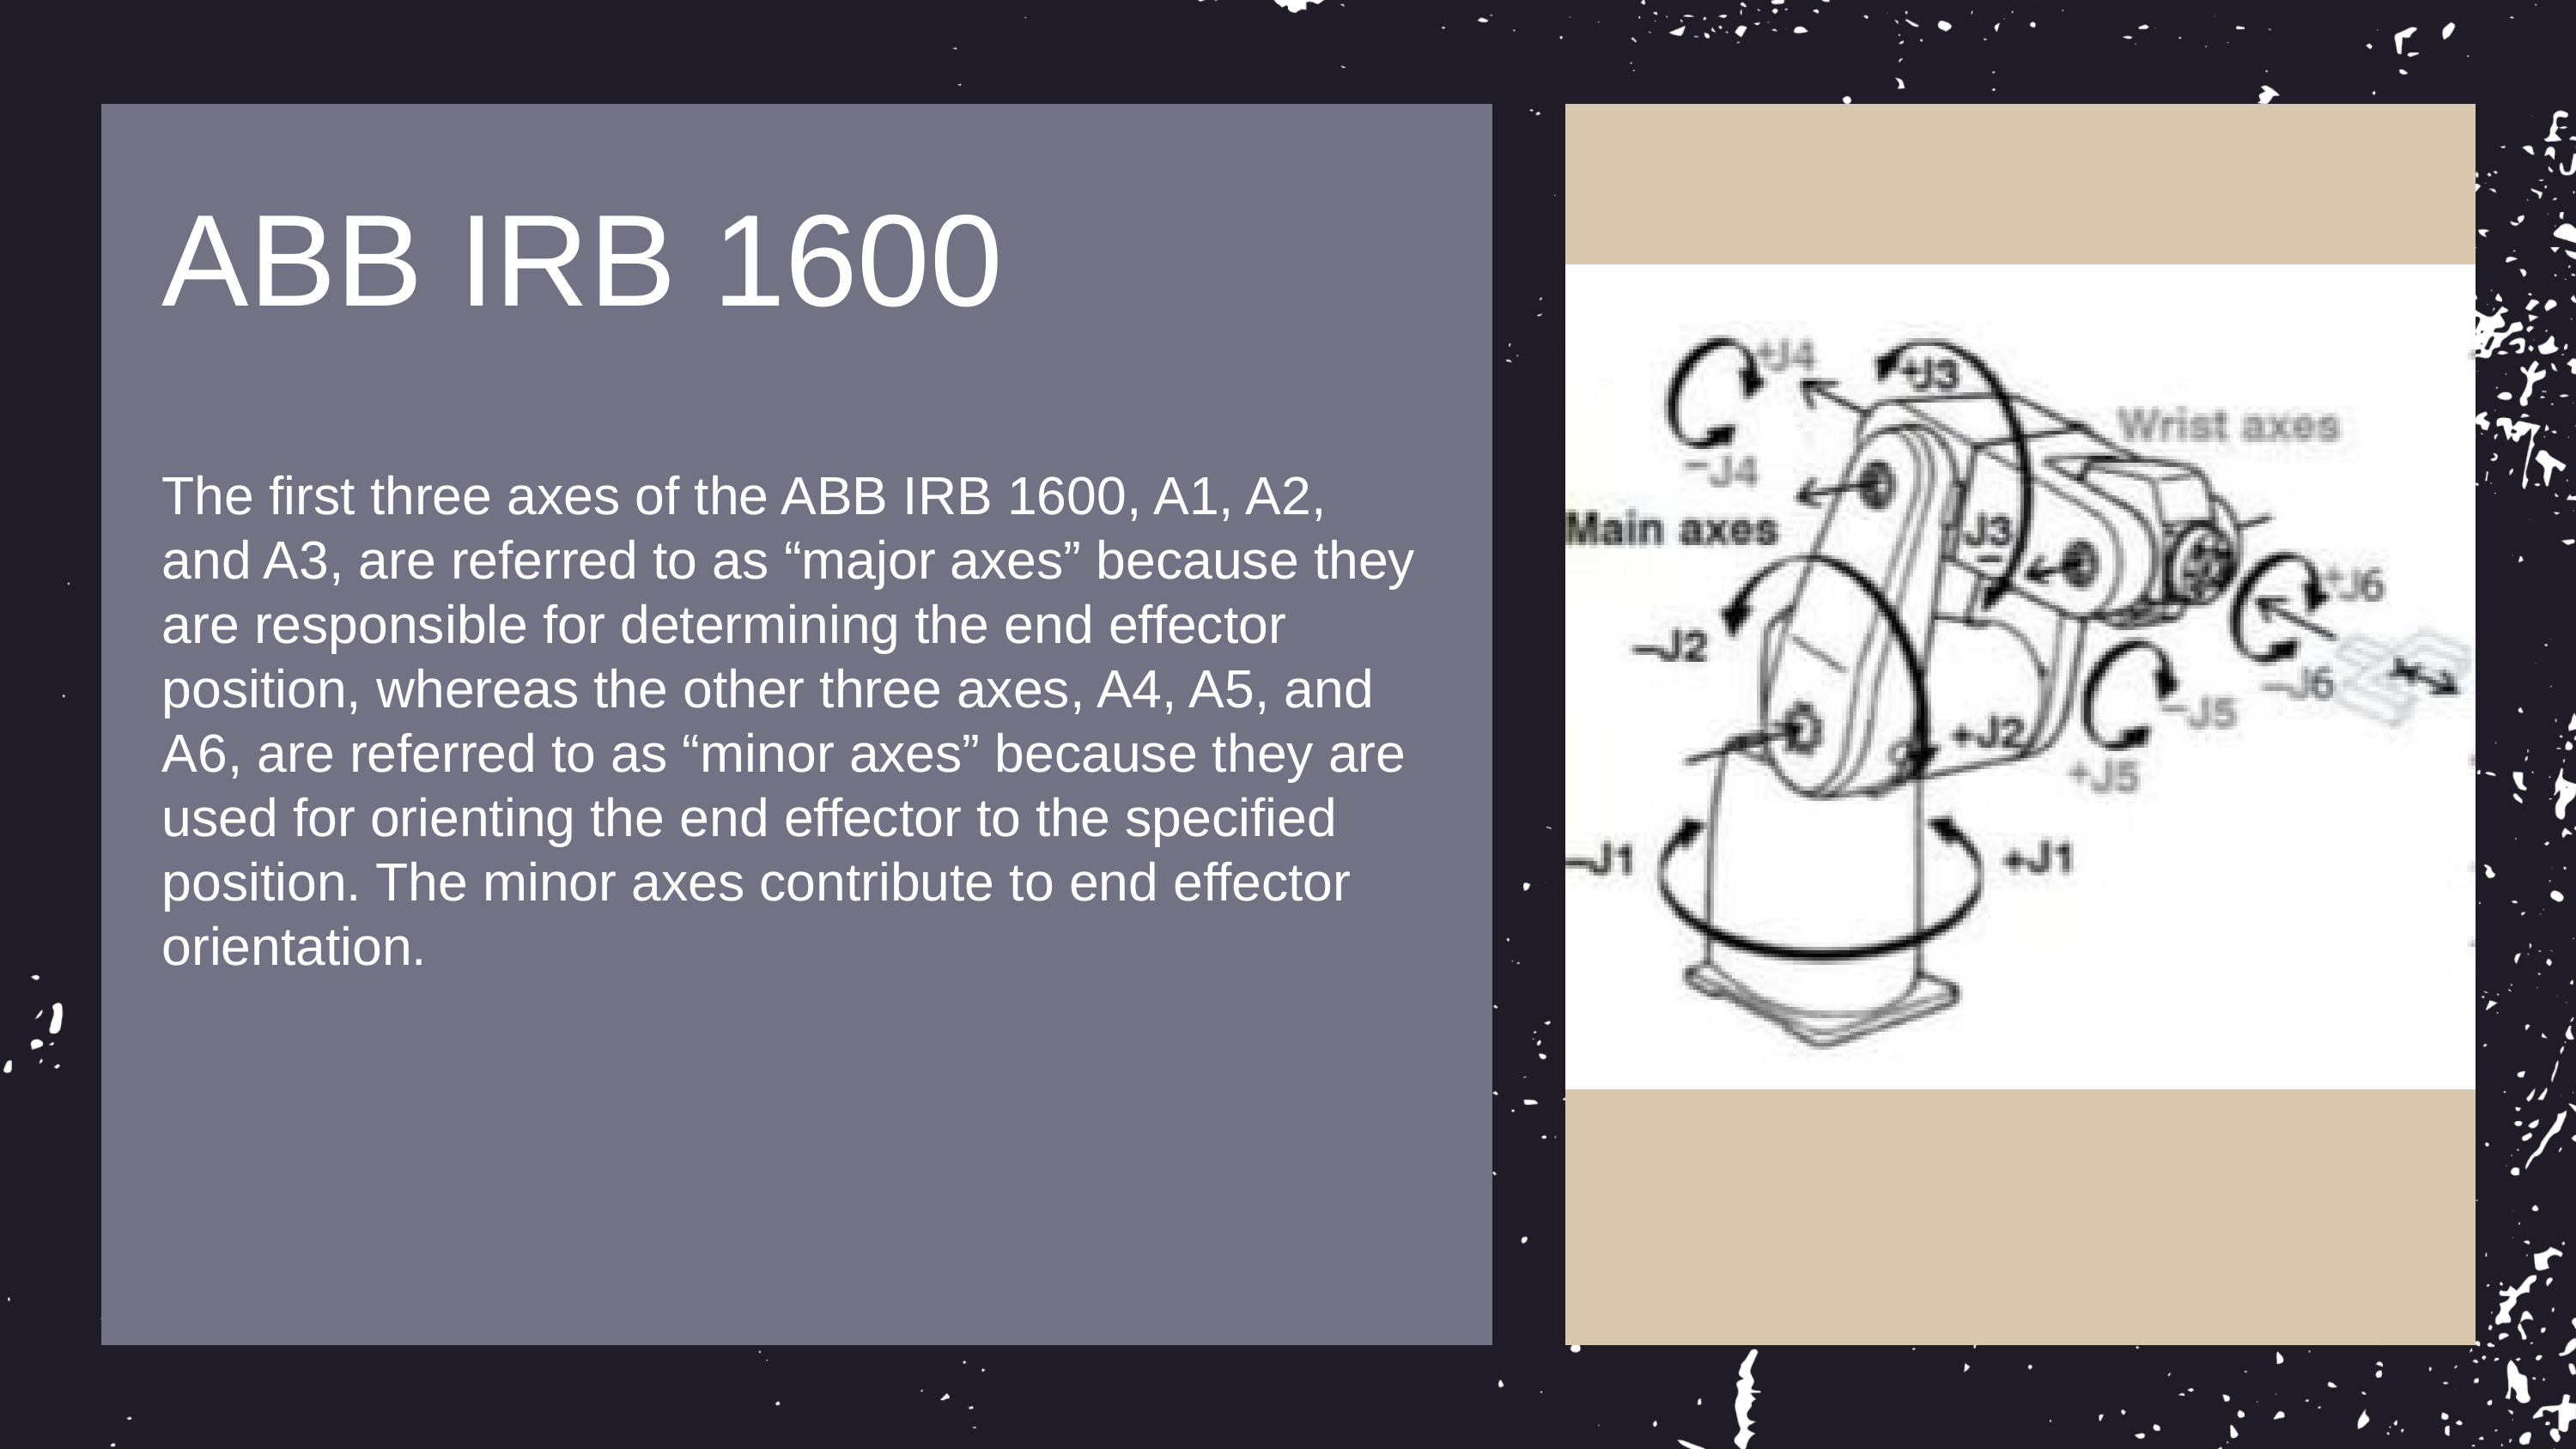

ABB IRB 1600

The first three axes of the ABB IRB 1600, A1, A2, and A3, are referred to as “major axes” because they are responsible for determining the end effector position, whereas the other three axes, A4, A5, and A6, are referred to as “minor axes” because they are used for orienting the end effector to the specified position. The minor axes contribute to end effector orientation.